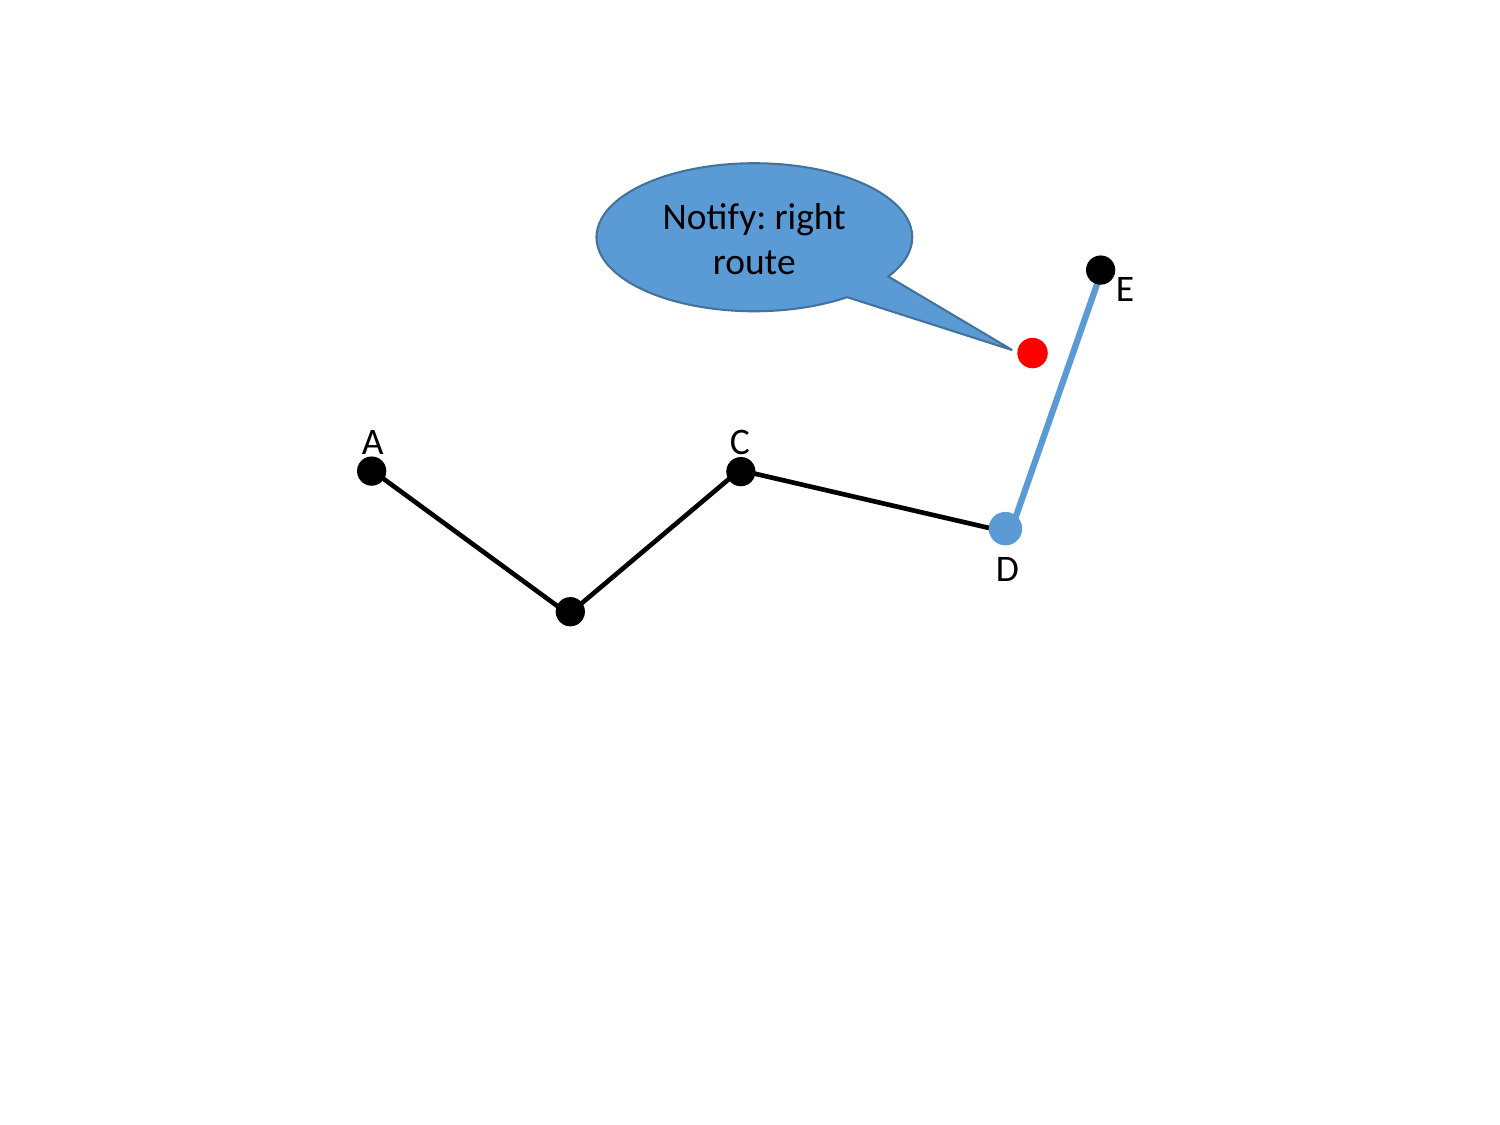

Notify: right route
E

A
C

D